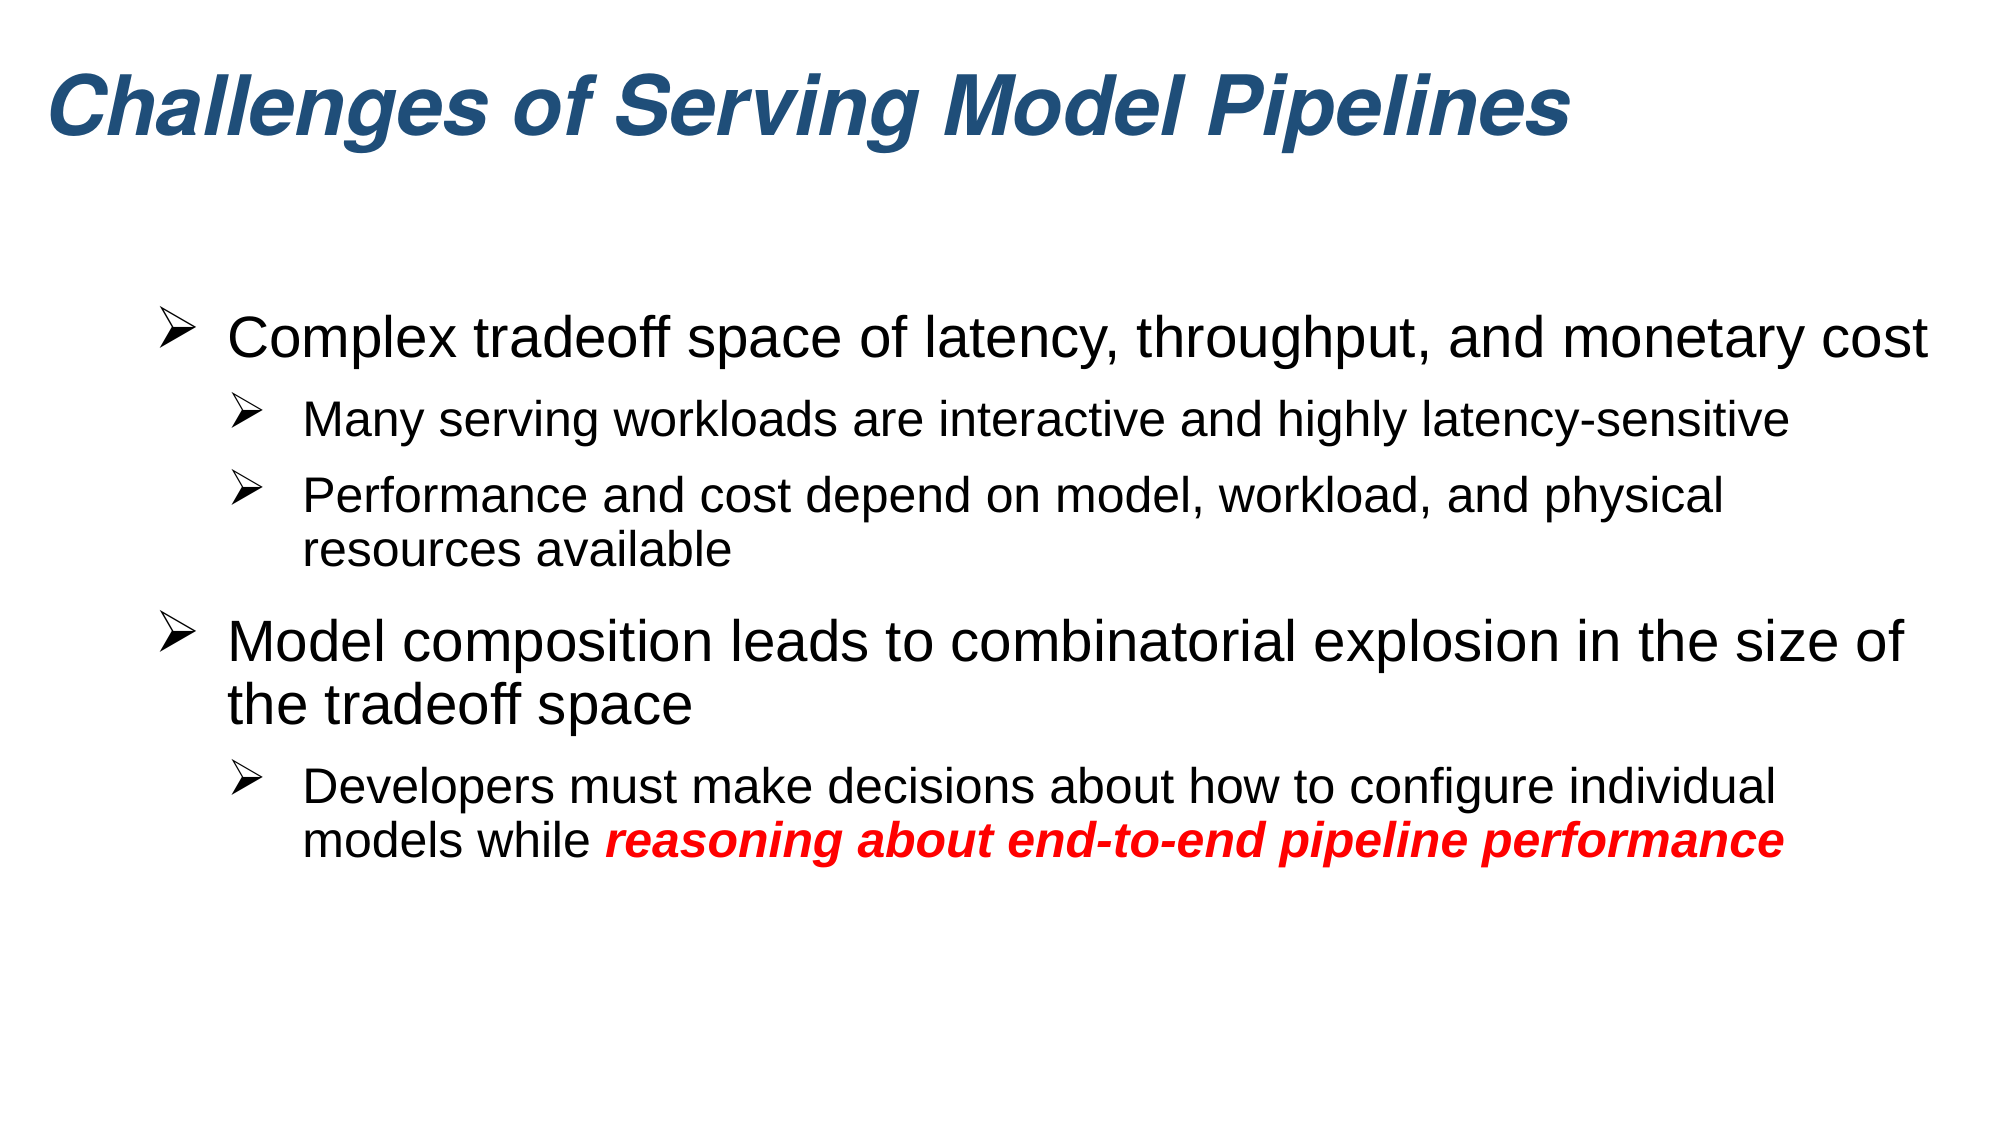

# Challenges of Serving Model Pipelines
Complex tradeoff space of latency, throughput, and monetary cost
Many serving workloads are interactive and highly latency-sensitive
Performance and cost depend on model, workload, and physical resources available
Model composition leads to combinatorial explosion in the size of the tradeoff space
Developers must make decisions about how to configure individual models while reasoning about end-to-end pipeline performance